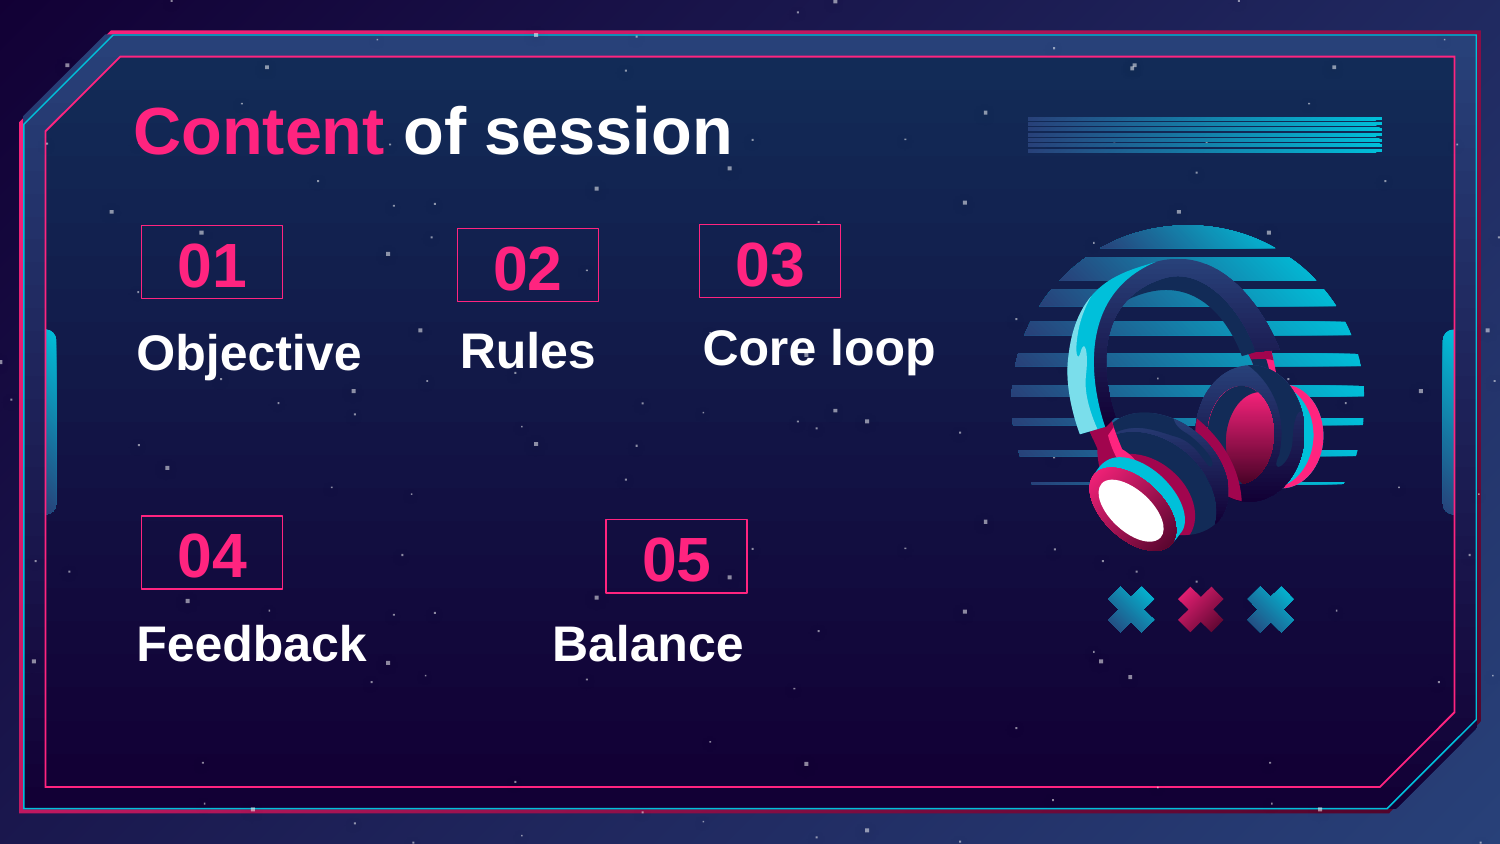

# Content of session
03
01

02

Core loop
Rules
Objective
04
05

Feedback
Balance